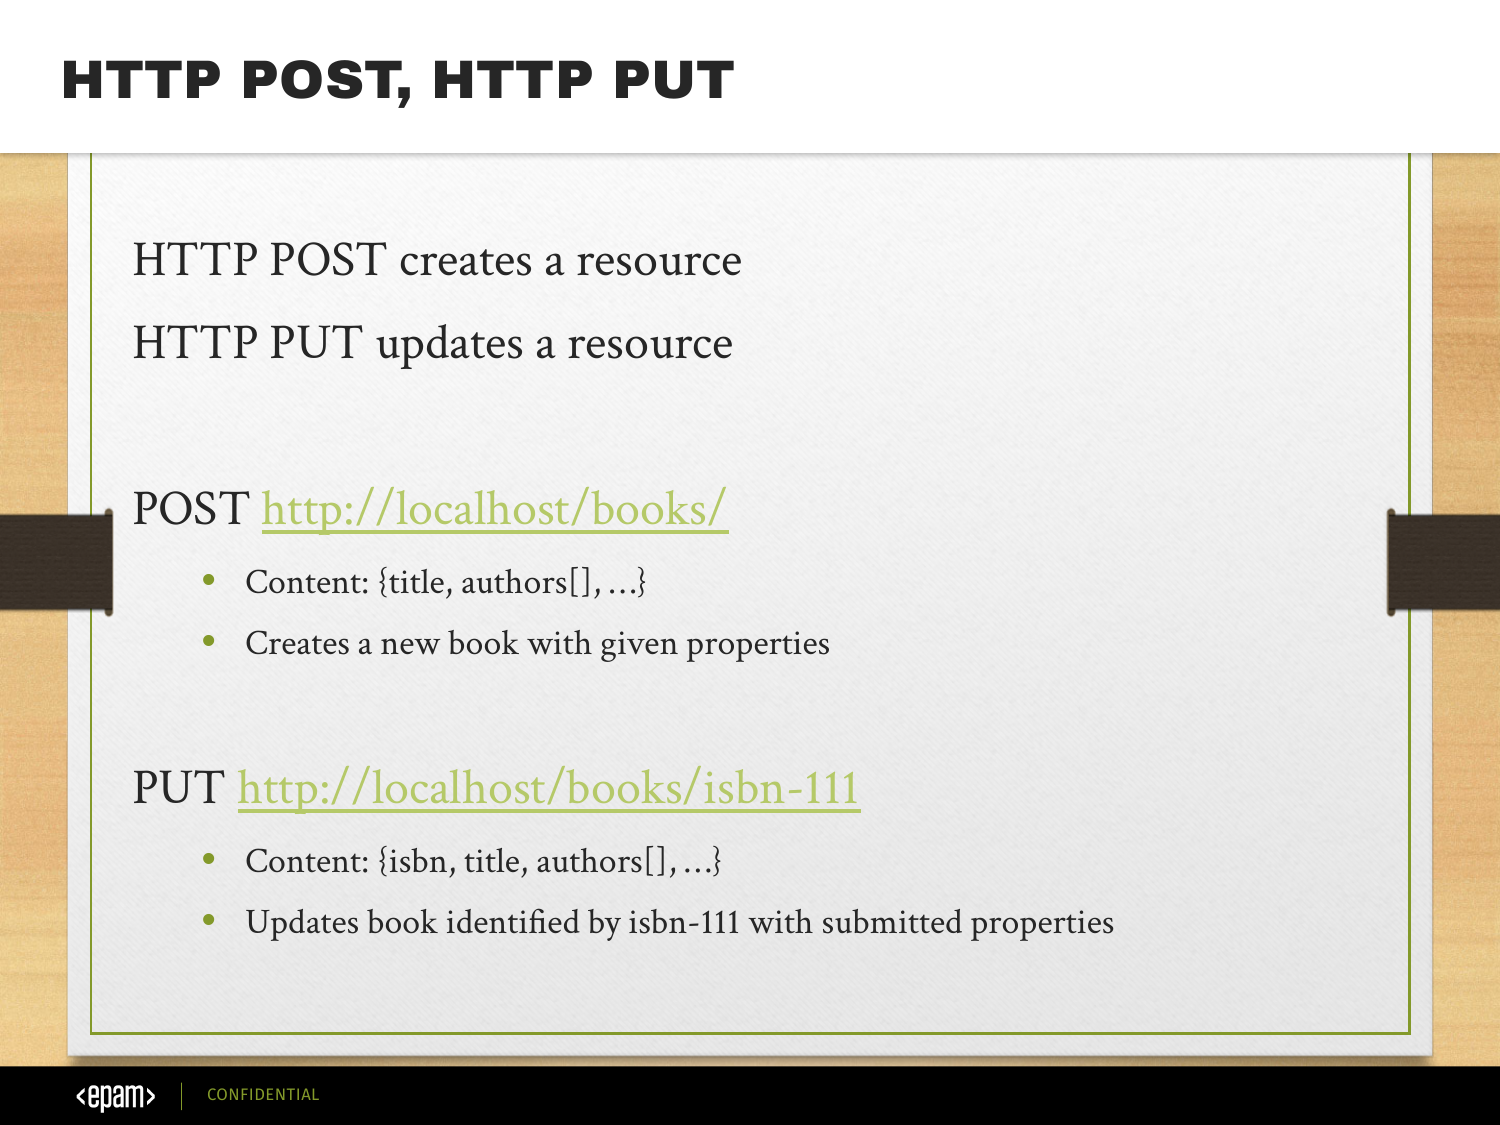

HTTP POST, HTTP PUT
HTTP POST creates a resource
HTTP PUT updates a resource

POST http://localhost/books/
Content: {title, authors[], …}
Creates a new book with given properties

PUT http://localhost/books/isbn-111
Content: {isbn, title, authors[], …}
Updates book identified by isbn-111 with submitted properties